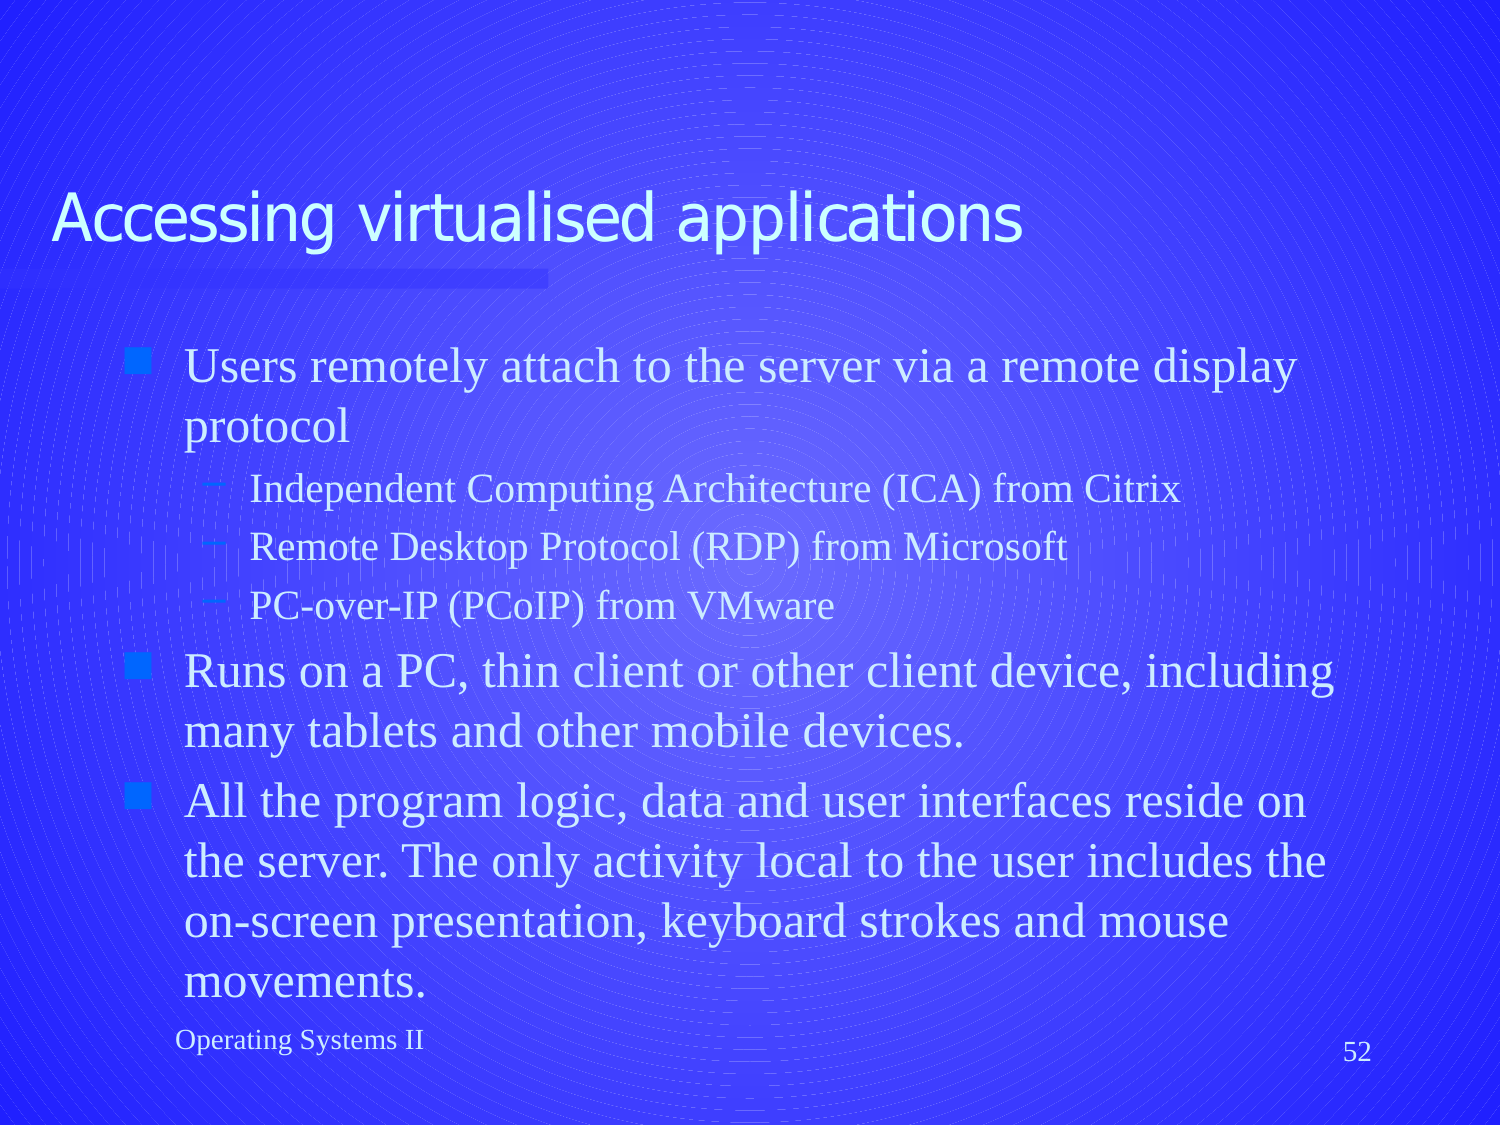

# Accessing virtualised applications
Users remotely attach to the server via a remote display protocol
Independent Computing Architecture (ICA) from Citrix
Remote Desktop Protocol (RDP) from Microsoft
PC-over-IP (PCoIP) from VMware
Runs on a PC, thin client or other client device, including many tablets and other mobile devices.
All the program logic, data and user interfaces reside on the server. The only activity local to the user includes the on-screen presentation, keyboard strokes and mouse movements.
Operating Systems II
52